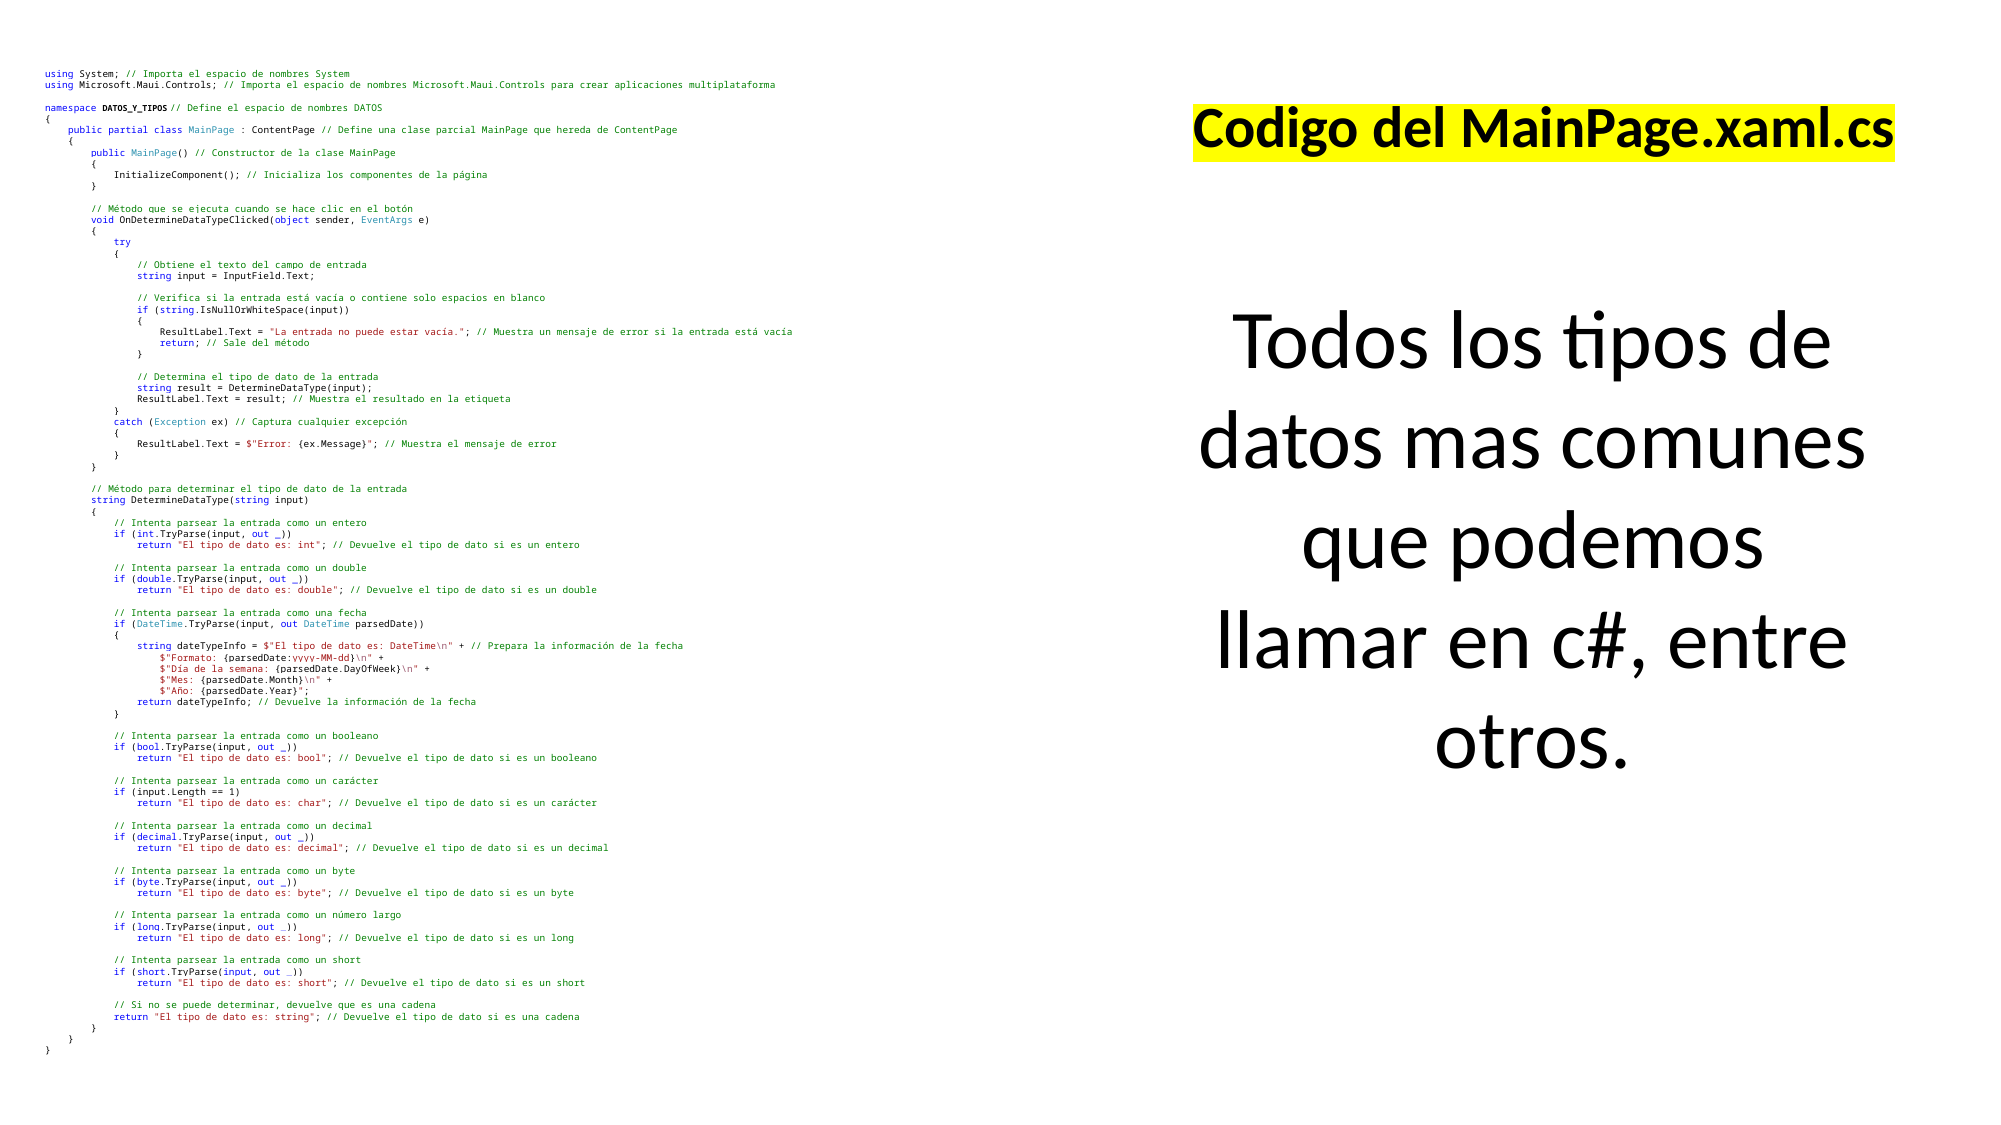

using System; // Importa el espacio de nombres System
using Microsoft.Maui.Controls; // Importa el espacio de nombres Microsoft.Maui.Controls para crear aplicaciones multiplataforma

namespace DATOS_Y_TIPOS // Define el espacio de nombres DATOS
{
    public partial class MainPage : ContentPage // Define una clase parcial MainPage que hereda de ContentPage
    {
        public MainPage() // Constructor de la clase MainPage
        {
            InitializeComponent(); // Inicializa los componentes de la página
        }

        // Método que se ejecuta cuando se hace clic en el botón
        void OnDetermineDataTypeClicked(object sender, EventArgs e)
        {
            try
            {
                // Obtiene el texto del campo de entrada
                string input = InputField.Text;

                // Verifica si la entrada está vacía o contiene solo espacios en blanco
                if (string.IsNullOrWhiteSpace(input))
                {
                    ResultLabel.Text = "La entrada no puede estar vacía."; // Muestra un mensaje de error si la entrada está vacía
                    return; // Sale del método
                }

                // Determina el tipo de dato de la entrada
                string result = DetermineDataType(input);
                ResultLabel.Text = result; // Muestra el resultado en la etiqueta
            }
            catch (Exception ex) // Captura cualquier excepción
            {
                ResultLabel.Text = $"Error: {ex.Message}"; // Muestra el mensaje de error
            }
        }

        // Método para determinar el tipo de dato de la entrada
        string DetermineDataType(string input)
        {
            // Intenta parsear la entrada como un entero
            if (int.TryParse(input, out _))
                return "El tipo de dato es: int"; // Devuelve el tipo de dato si es un entero

            // Intenta parsear la entrada como un double
            if (double.TryParse(input, out _))
                return "El tipo de dato es: double"; // Devuelve el tipo de dato si es un double

            // Intenta parsear la entrada como una fecha
            if (DateTime.TryParse(input, out DateTime parsedDate))
            {
                string dateTypeInfo = $"El tipo de dato es: DateTime\n" + // Prepara la información de la fecha
                    $"Formato: {parsedDate:yyyy-MM-dd}\n" +
                    $"Día de la semana: {parsedDate.DayOfWeek}\n" +
                    $"Mes: {parsedDate.Month}\n" +
                    $"Año: {parsedDate.Year}";
                return dateTypeInfo; // Devuelve la información de la fecha
            }

            // Intenta parsear la entrada como un booleano
            if (bool.TryParse(input, out _))
                return "El tipo de dato es: bool"; // Devuelve el tipo de dato si es un booleano

            // Intenta parsear la entrada como un carácter
            if (input.Length == 1)
                return "El tipo de dato es: char"; // Devuelve el tipo de dato si es un carácter

            // Intenta parsear la entrada como un decimal
            if (decimal.TryParse(input, out _))
                return "El tipo de dato es: decimal"; // Devuelve el tipo de dato si es un decimal

            // Intenta parsear la entrada como un byte
            if (byte.TryParse(input, out _))
                return "El tipo de dato es: byte"; // Devuelve el tipo de dato si es un byte

            // Intenta parsear la entrada como un número largo
            if (long.TryParse(input, out _))
                return "El tipo de dato es: long"; // Devuelve el tipo de dato si es un long

            // Intenta parsear la entrada como un short
            if (short.TryParse(input, out _))
                return "El tipo de dato es: short"; // Devuelve el tipo de dato si es un short

            // Si no se puede determinar, devuelve que es una cadena
            return "El tipo de dato es: string"; // Devuelve el tipo de dato si es una cadena
        }
    }
}
Codigo del MainPage.xaml.cs
Todos los tipos de datos mas comunes que podemos llamar en c#, entre otros.